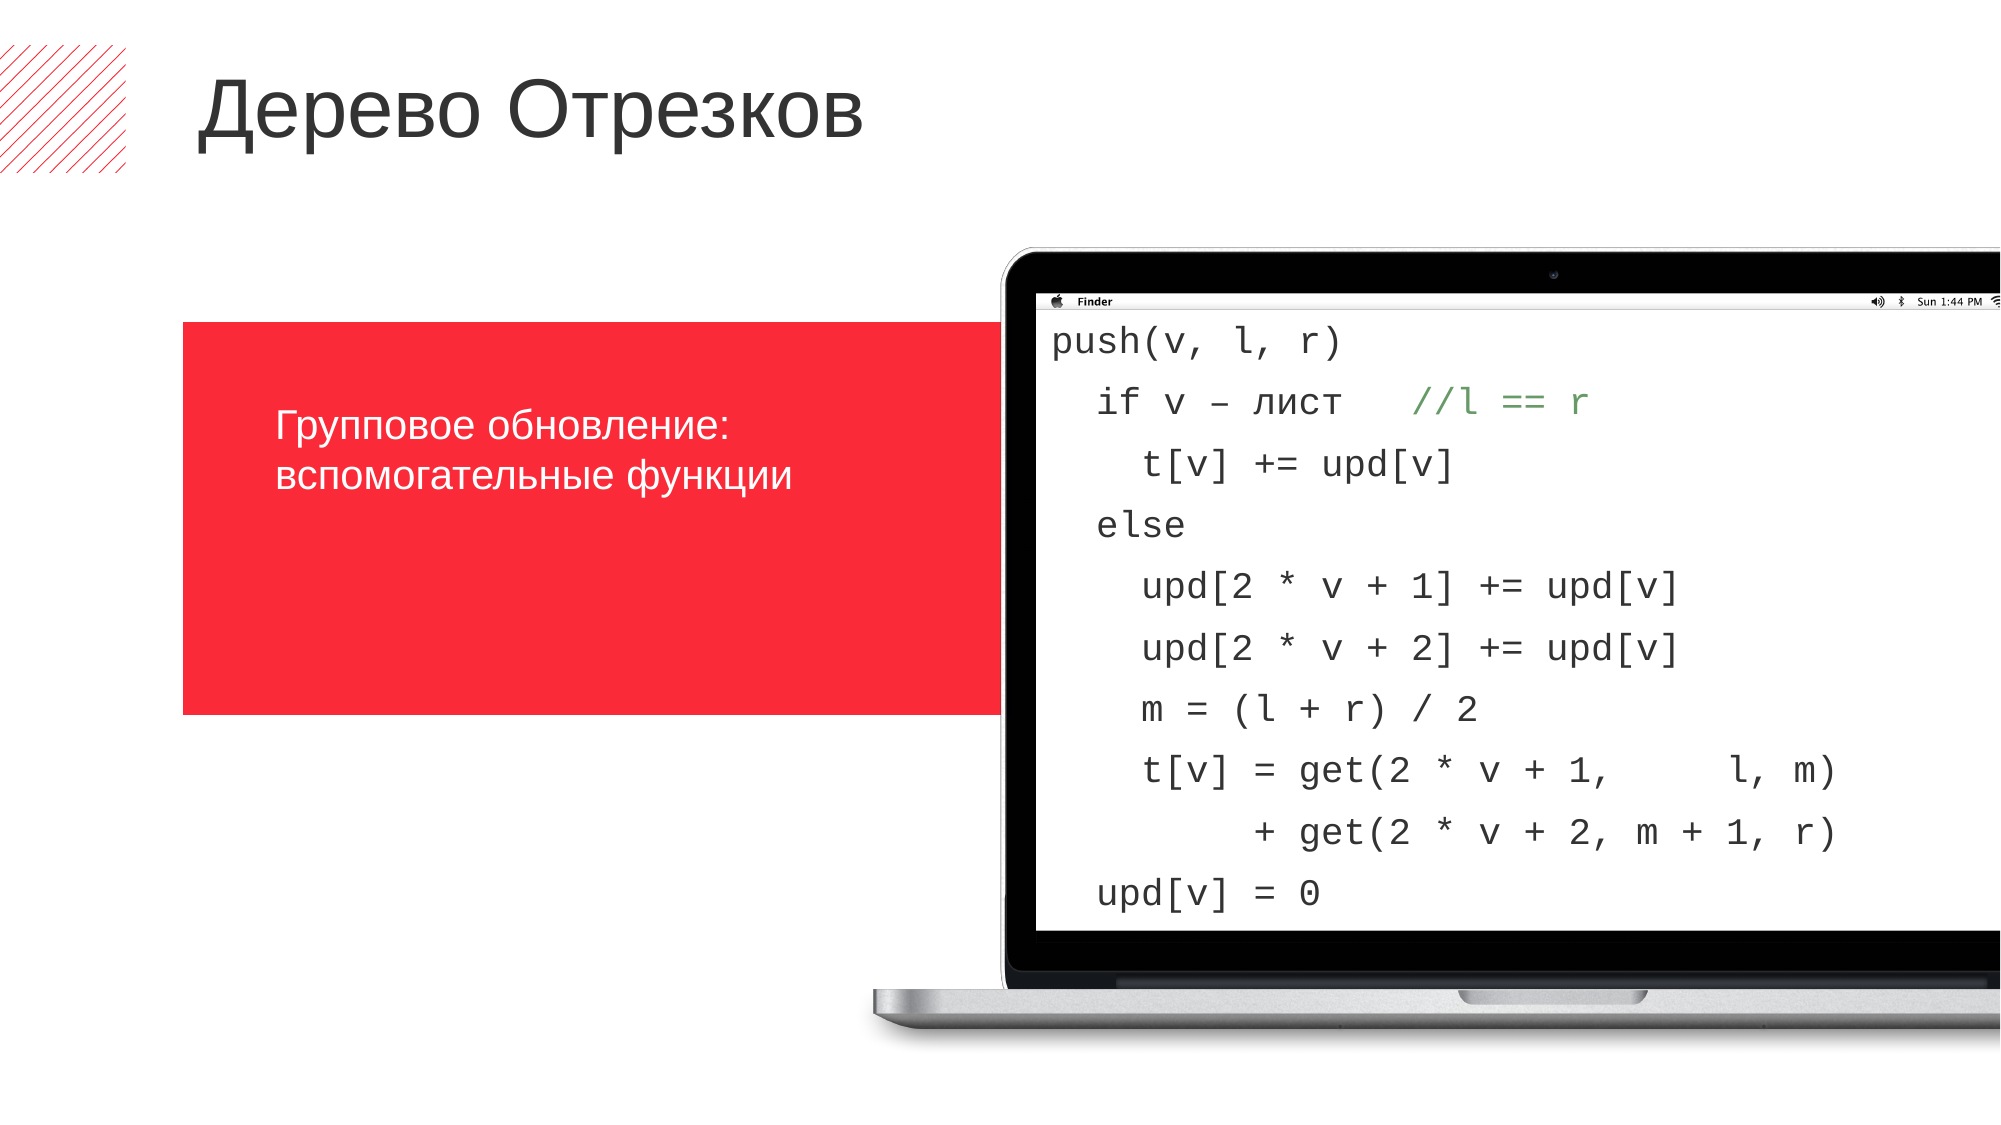

Дерево Отрезков
push(v, l, r)
  if v – лист   //l == r
    t[v] += upd[v]
  else
    upd[2 * v + 1] += upd[v]
    upd[2 * v + 2] += upd[v]
    m = (l + r) / 2
    t[v] = get(2 * v + 1,     l, m)
         + get(2 * v + 2, m + 1, r)
  upd[v] = 0
Групповое обновление: вспомогательные функции